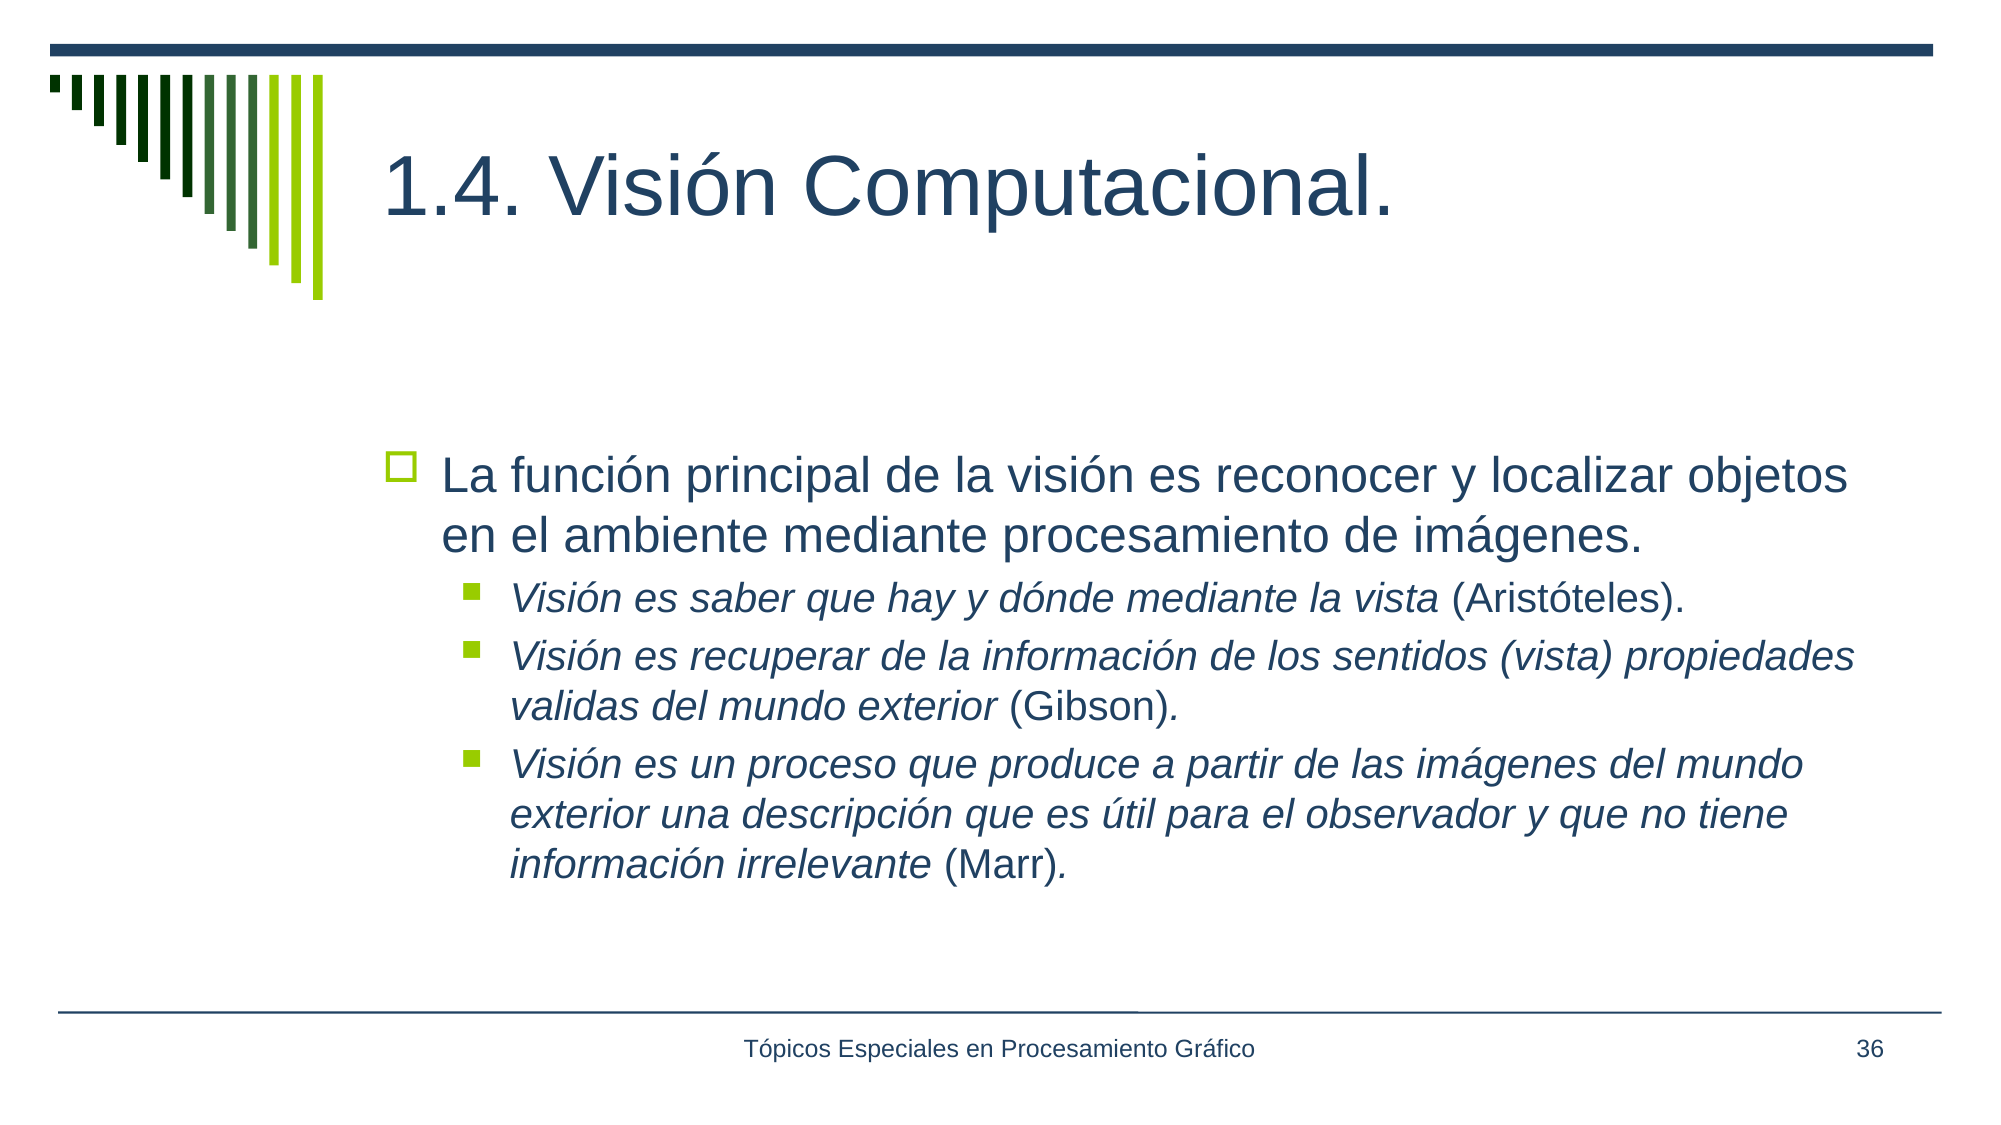

# 1.4. Visión Computacional.
La función principal de la visión es reconocer y localizar objetos en el ambiente mediante procesamiento de imágenes.
Visión es saber que hay y dónde mediante la vista (Aristóteles).
Visión es recuperar de la información de los sentidos (vista) propiedades validas del mundo exterior (Gibson).
Visión es un proceso que produce a partir de las imágenes del mundo exterior una descripción que es útil para el observador y que no tiene información irrelevante (Marr).
Tópicos Especiales en Procesamiento Gráfico
36